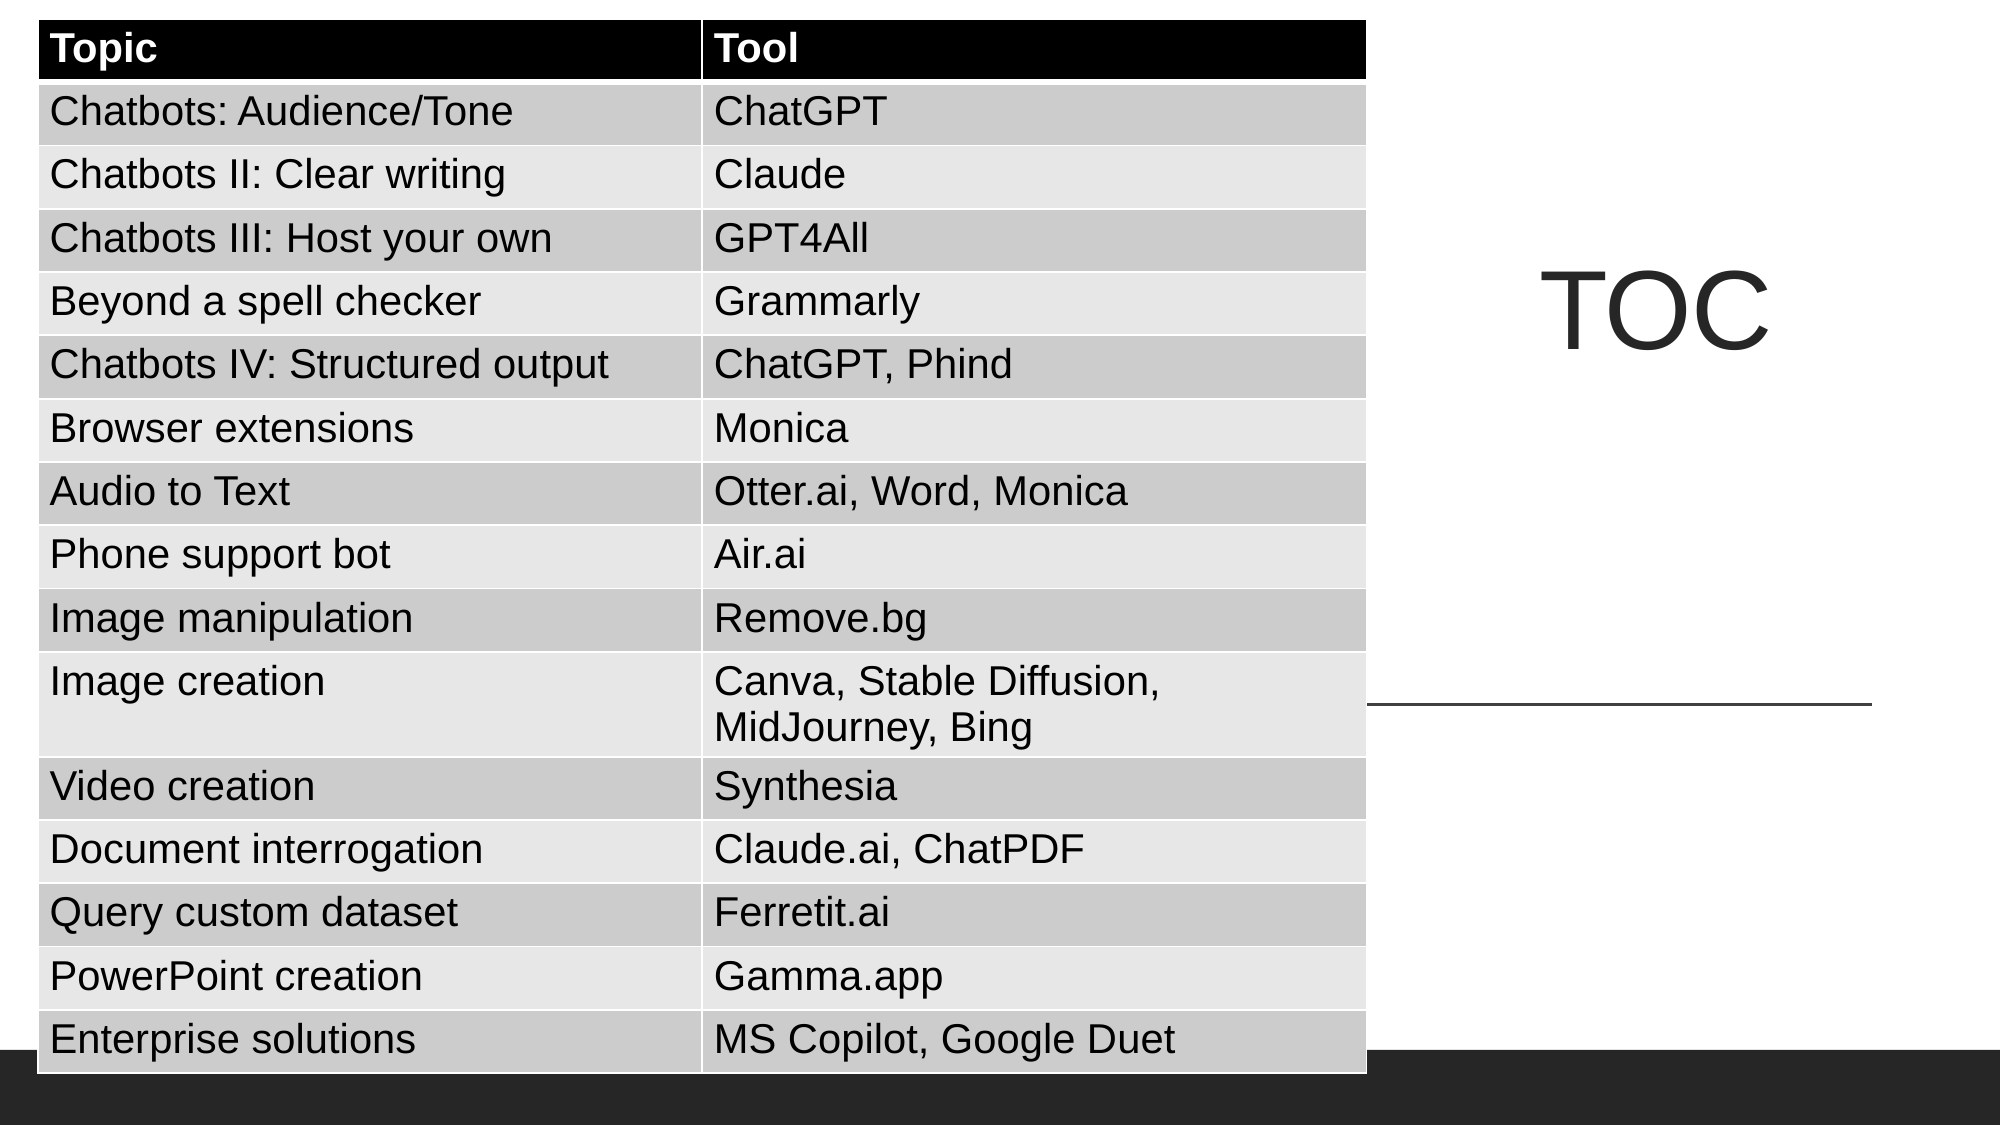

# TOC
| Topic | Tool |
| --- | --- |
| Chatbots: Audience/Tone | ChatGPT |
| Chatbots II: Clear writing | Claude |
| Chatbots III: Host your own | GPT4All |
| Beyond a spell checker | Grammarly |
| Chatbots IV: Structured output | ChatGPT, Phind |
| Browser extensions | Monica |
| Audio to Text | Otter.ai, Word, Monica |
| Phone support bot | Air.ai |
| Image manipulation | Remove.bg |
| Image creation | Canva, Stable Diffusion, MidJourney, Bing |
| Video creation | Synthesia |
| Document interrogation | Claude.ai, ChatPDF |
| Query custom dataset | Ferretit.ai |
| PowerPoint creation | Gamma.app |
| Enterprise solutions | MS Copilot, Google Duet |